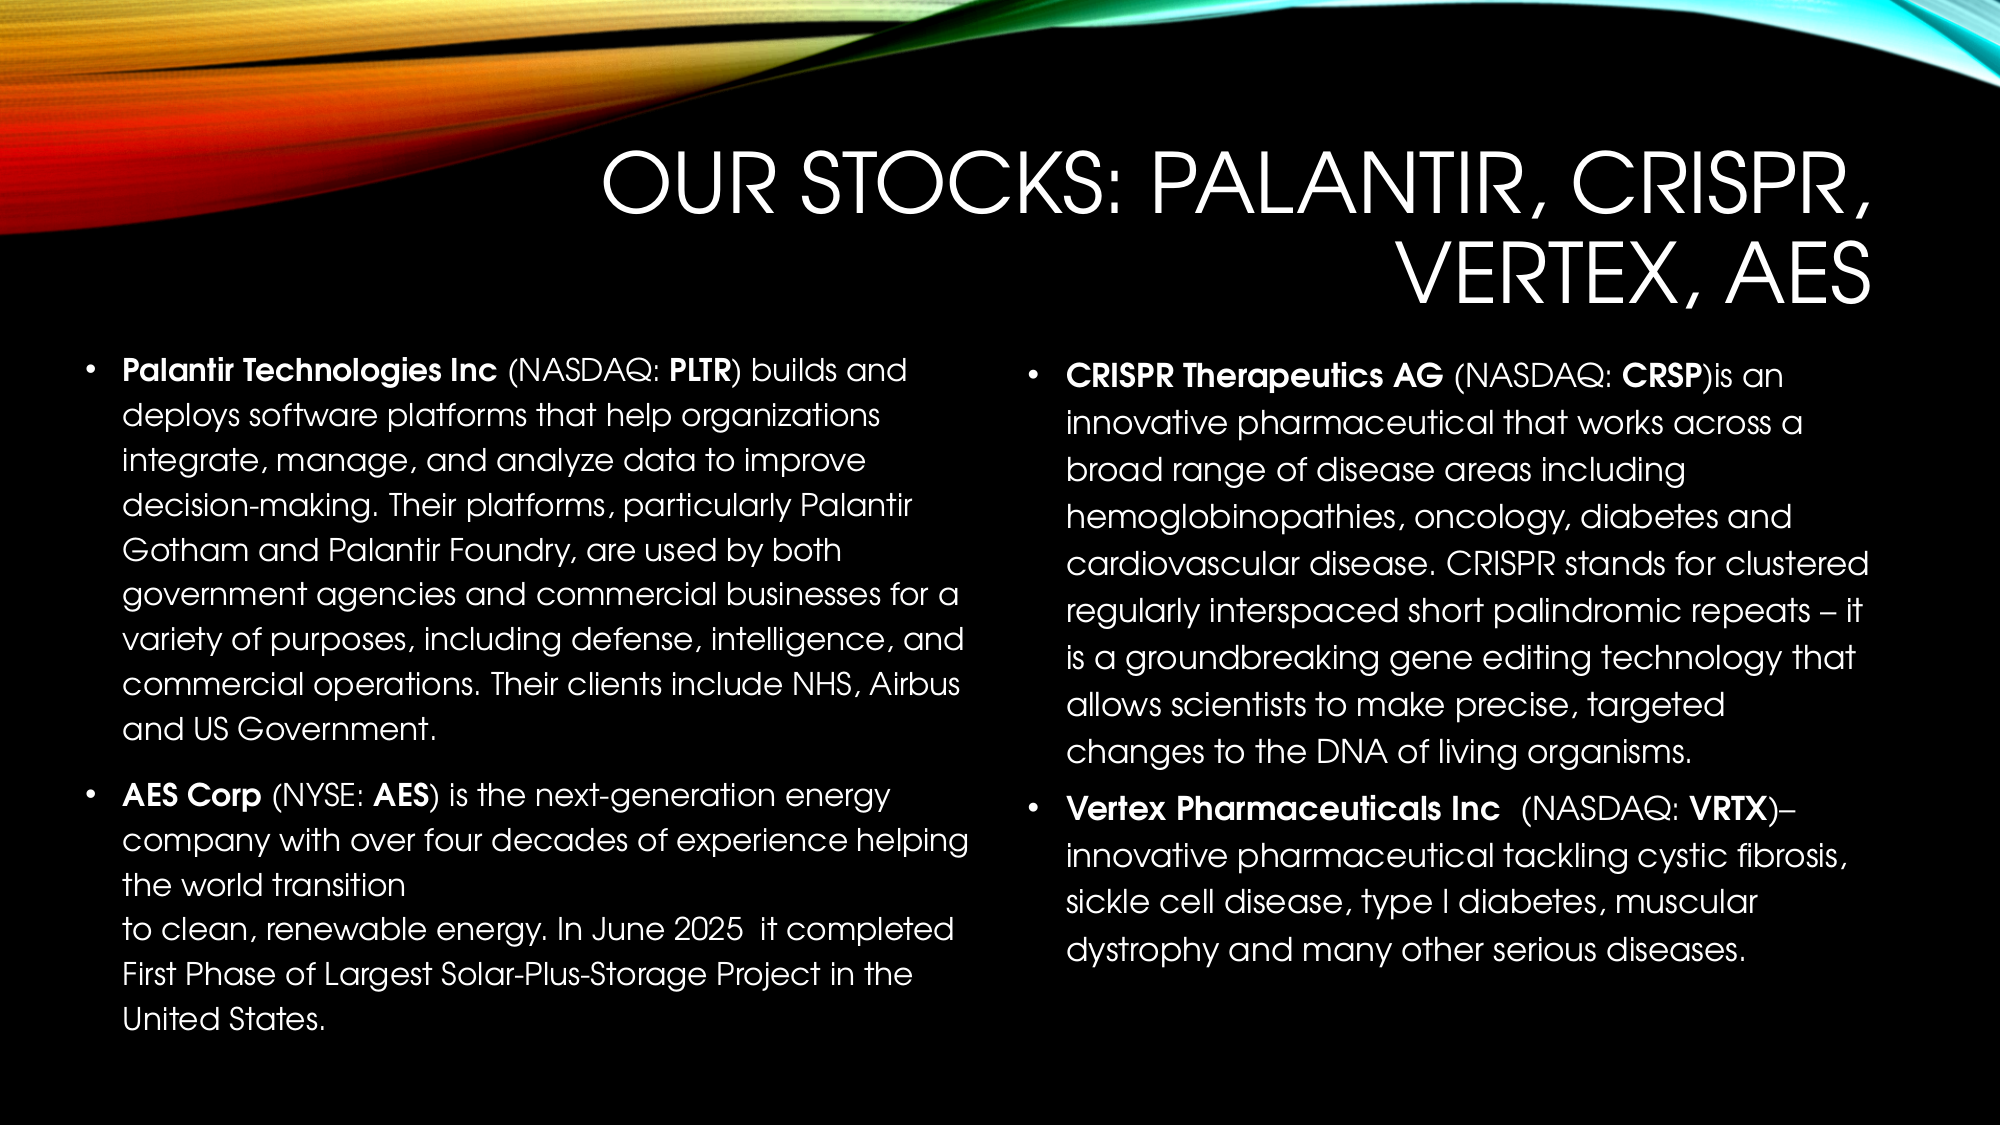

# Our stocks: Palantir, crispr, vertex, aes
Palantir Technologies Inc (NASDAQ: PLTR) builds and deploys software platforms that help organizations integrate, manage, and analyze data to improve decision-making. Their platforms, particularly Palantir Gotham and Palantir Foundry, are used by both government agencies and commercial businesses for a variety of purposes, including defense, intelligence, and commercial operations. Their clients include NHS, Airbus and US Government.
AES Corp (NYSE: AES) is the next-generation energy company with over four decades of experience helping the world transition
to clean, renewable energy. In June 2025  it completed First Phase of Largest Solar-Plus-Storage Project in the United States.
CRISPR Therapeutics AG (NASDAQ: CRSP)is an  innovative pharmaceutical that works across a broad range of disease areas including hemoglobinopathies, oncology, diabetes and cardiovascular disease. CRISPR stands for clustered regularly interspaced short palindromic repeats – it is a groundbreaking gene editing technology that allows scientists to make precise, targeted changes to the DNA of living organisms.
Vertex Pharmaceuticals Inc  (NASDAQ: VRTX)– innovative pharmaceutical tackling cystic fibrosis, sickle cell disease, type I diabetes, muscular dystrophy and many other serious diseases.